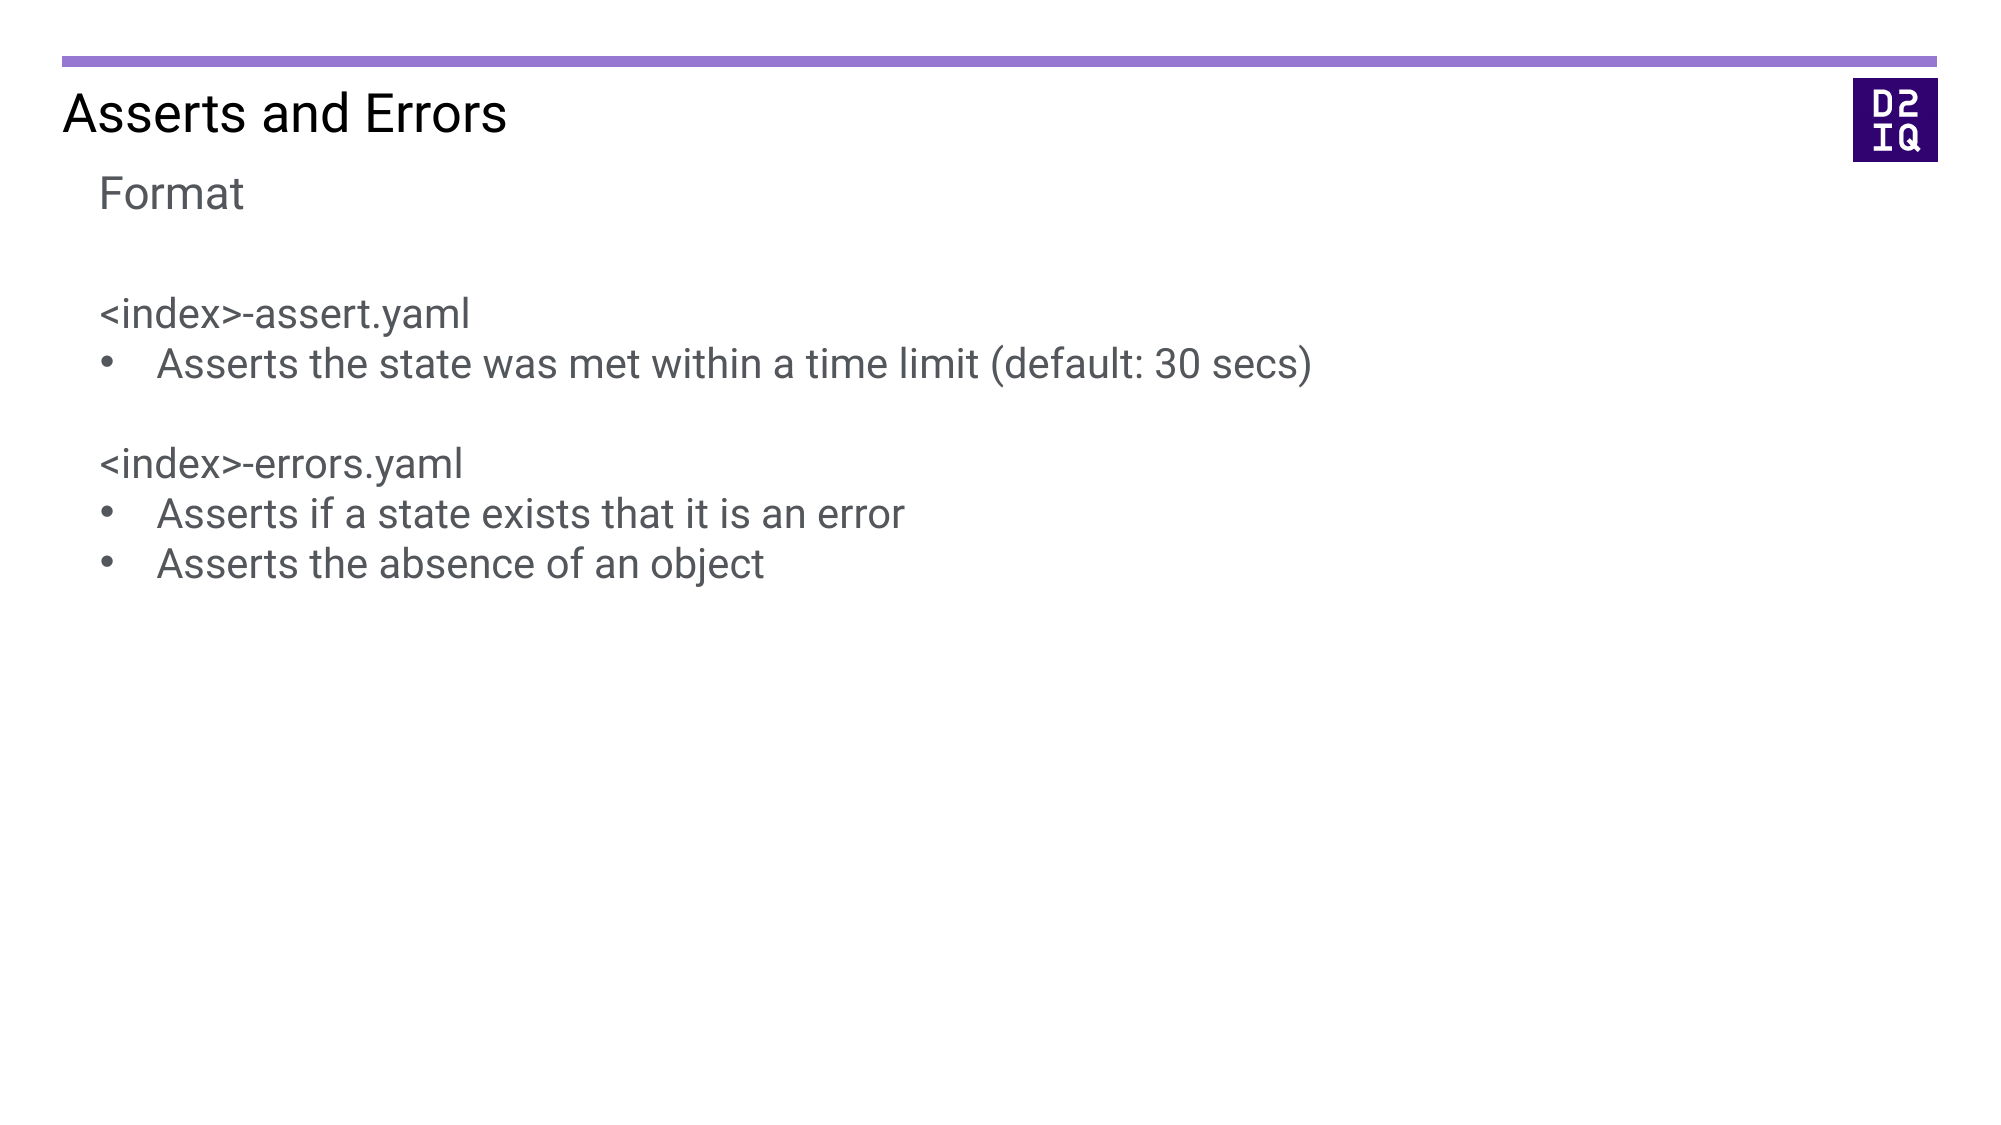

# Asserts and Errors
Format
<index>-assert.yaml
Asserts the state was met within a time limit (default: 30 secs)

<index>-errors.yaml
Asserts if a state exists that it is an error
Asserts the absence of an object